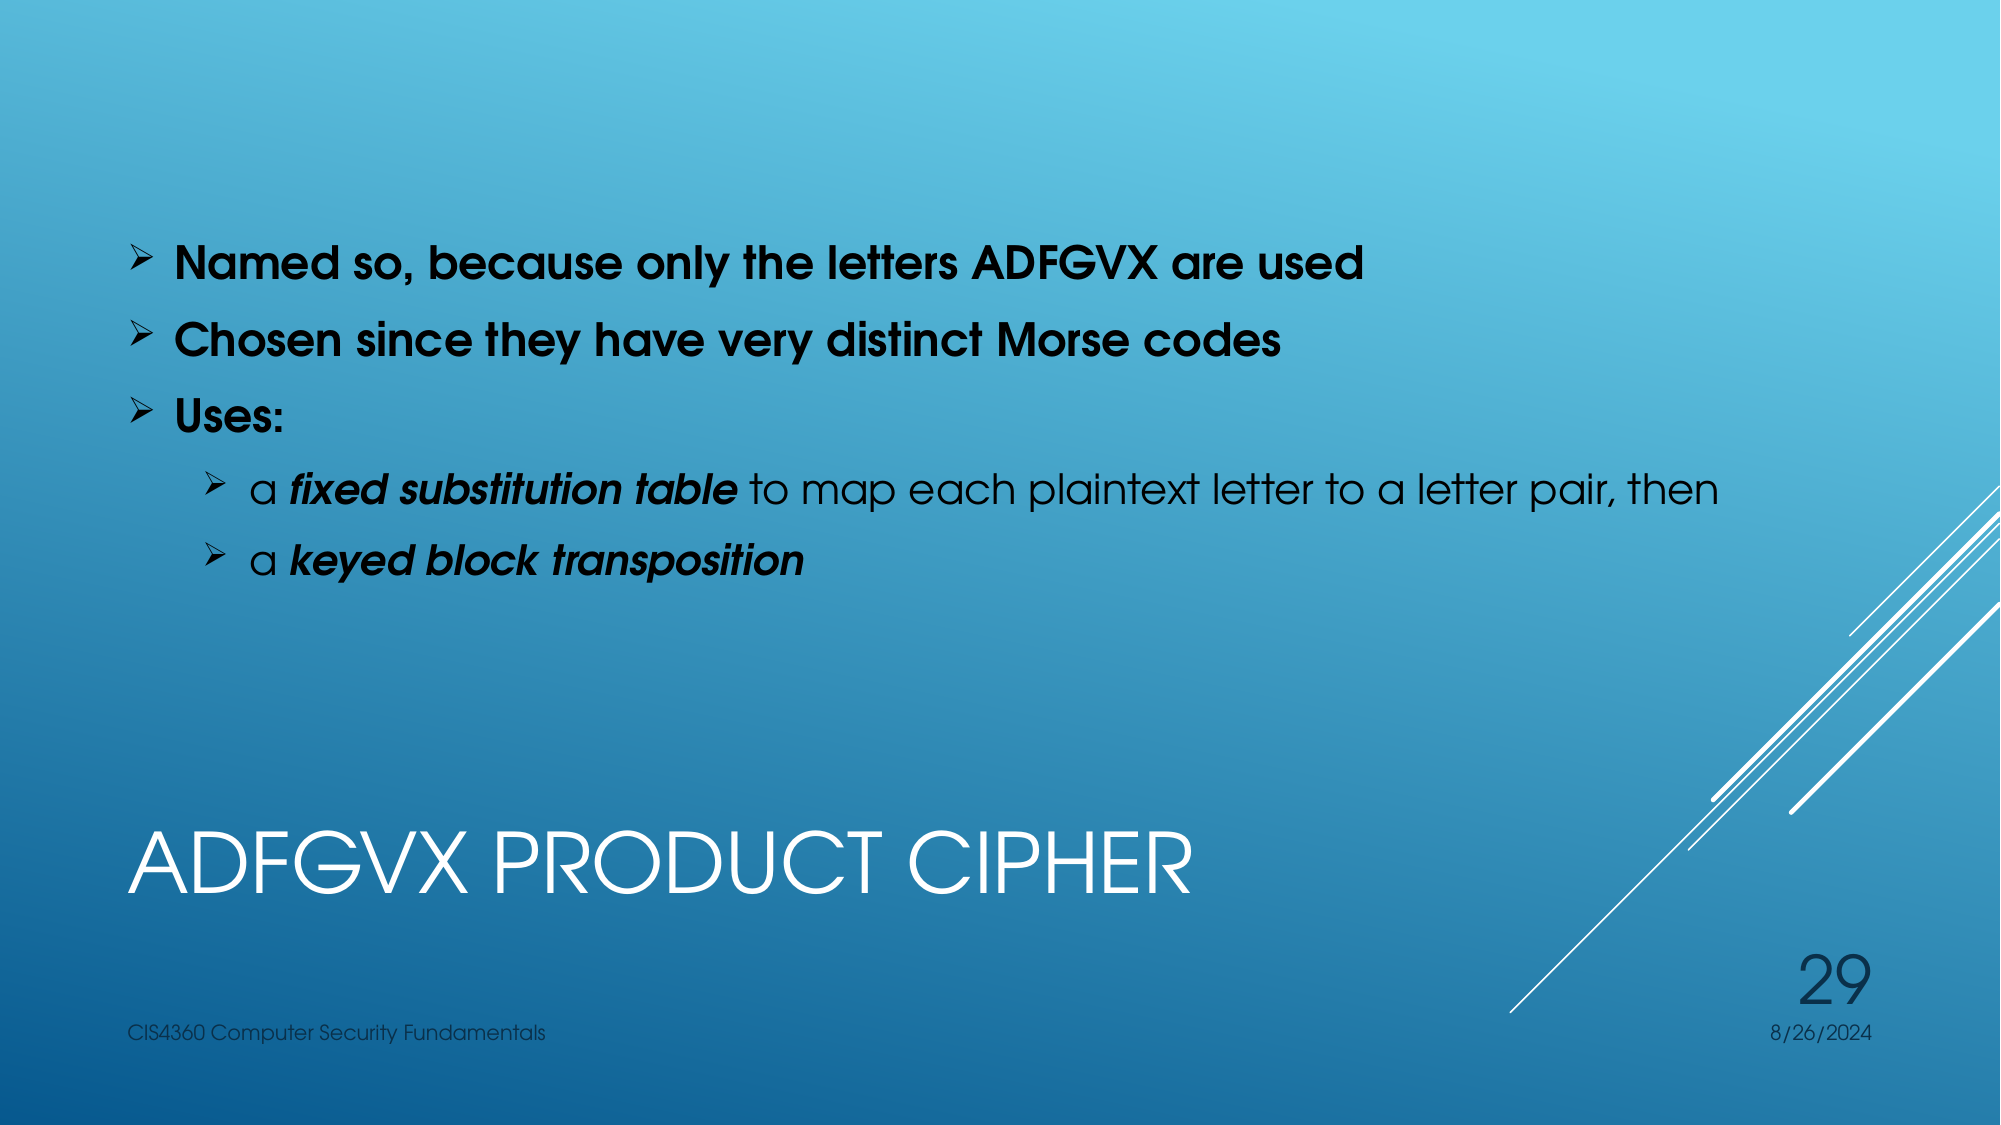

Named so, because only the letters ADFGVX are used
Chosen since they have very distinct Morse codes
Uses:
a fixed substitution table to map each plaintext letter to a letter pair, then
a keyed block transposition
# ADFGVX Product Cipher
29
CIS4360 Computer Security Fundamentals
8/26/2024